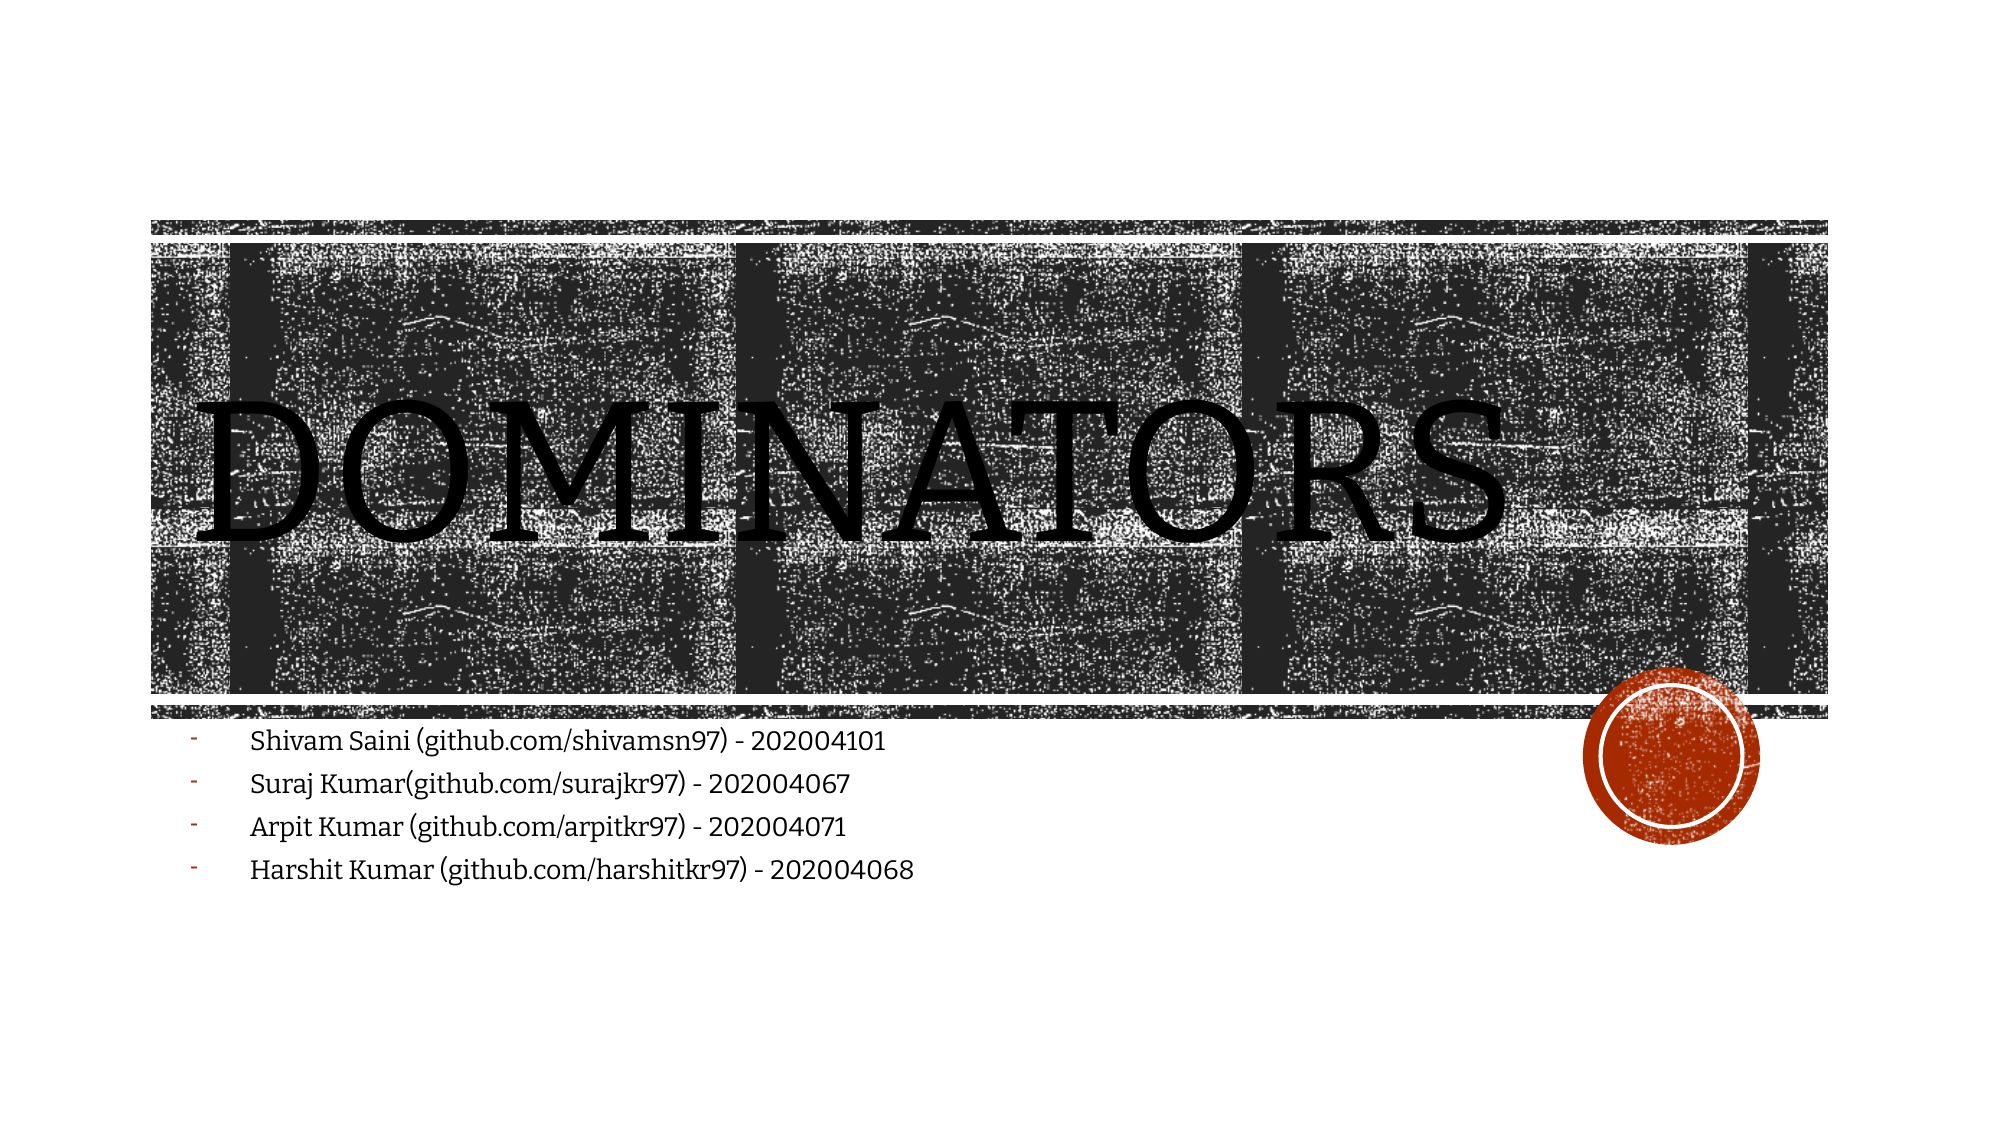

# Dominators
Shivam Saini (github.com/shivamsn97) - 202004101
Suraj Kumar(github.com/surajkr97) - 202004067
Arpit Kumar (github.com/arpitkr97) - 202004071
Harshit Kumar (github.com/harshitkr97) - 202004068